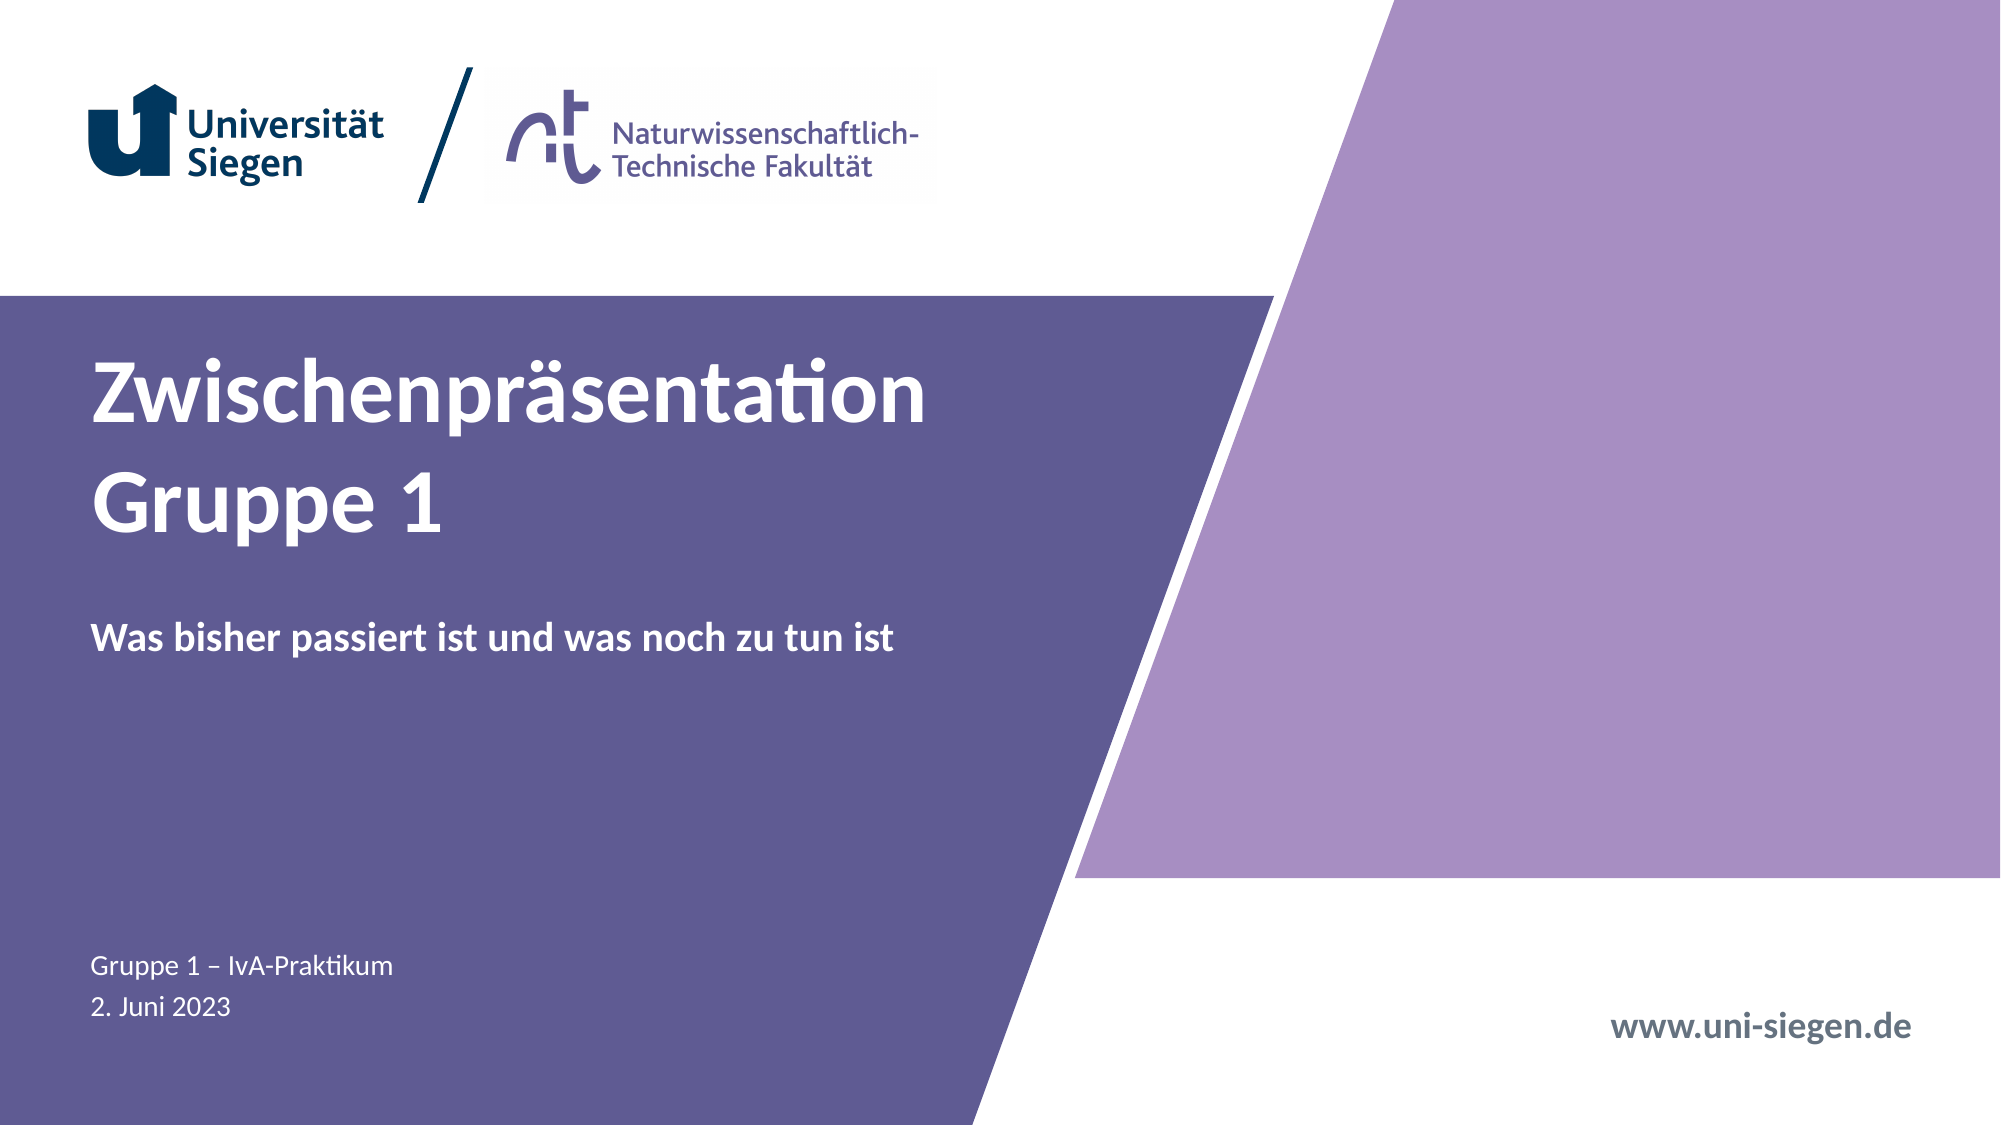

# Zwischenpräsentation Gruppe 1
Was bisher passiert ist und was noch zu tun ist
Gruppe 1 – IvA-Praktikum
2. Juni 2023